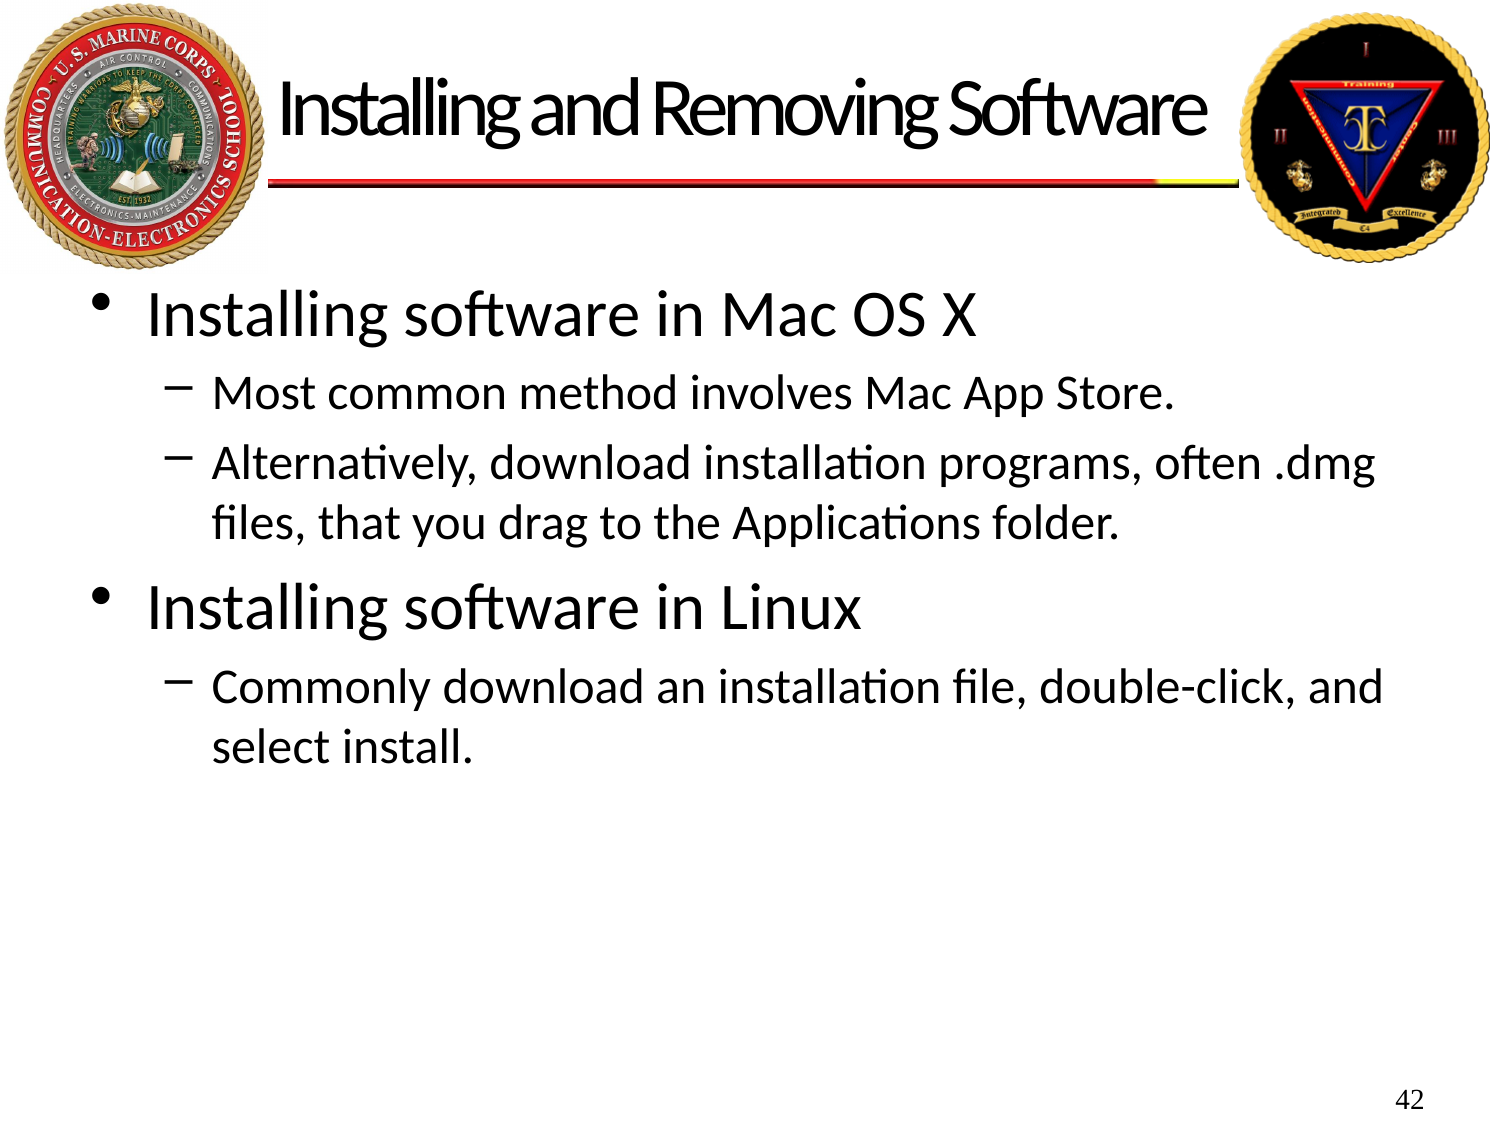

# Installing and Removing Software
Installing software in Mac OS X
Most common method involves Mac App Store.
Alternatively, download installation programs, often .dmg files, that you drag to the Applications folder.
Installing software in Linux
Commonly download an installation file, double-click, and select install.